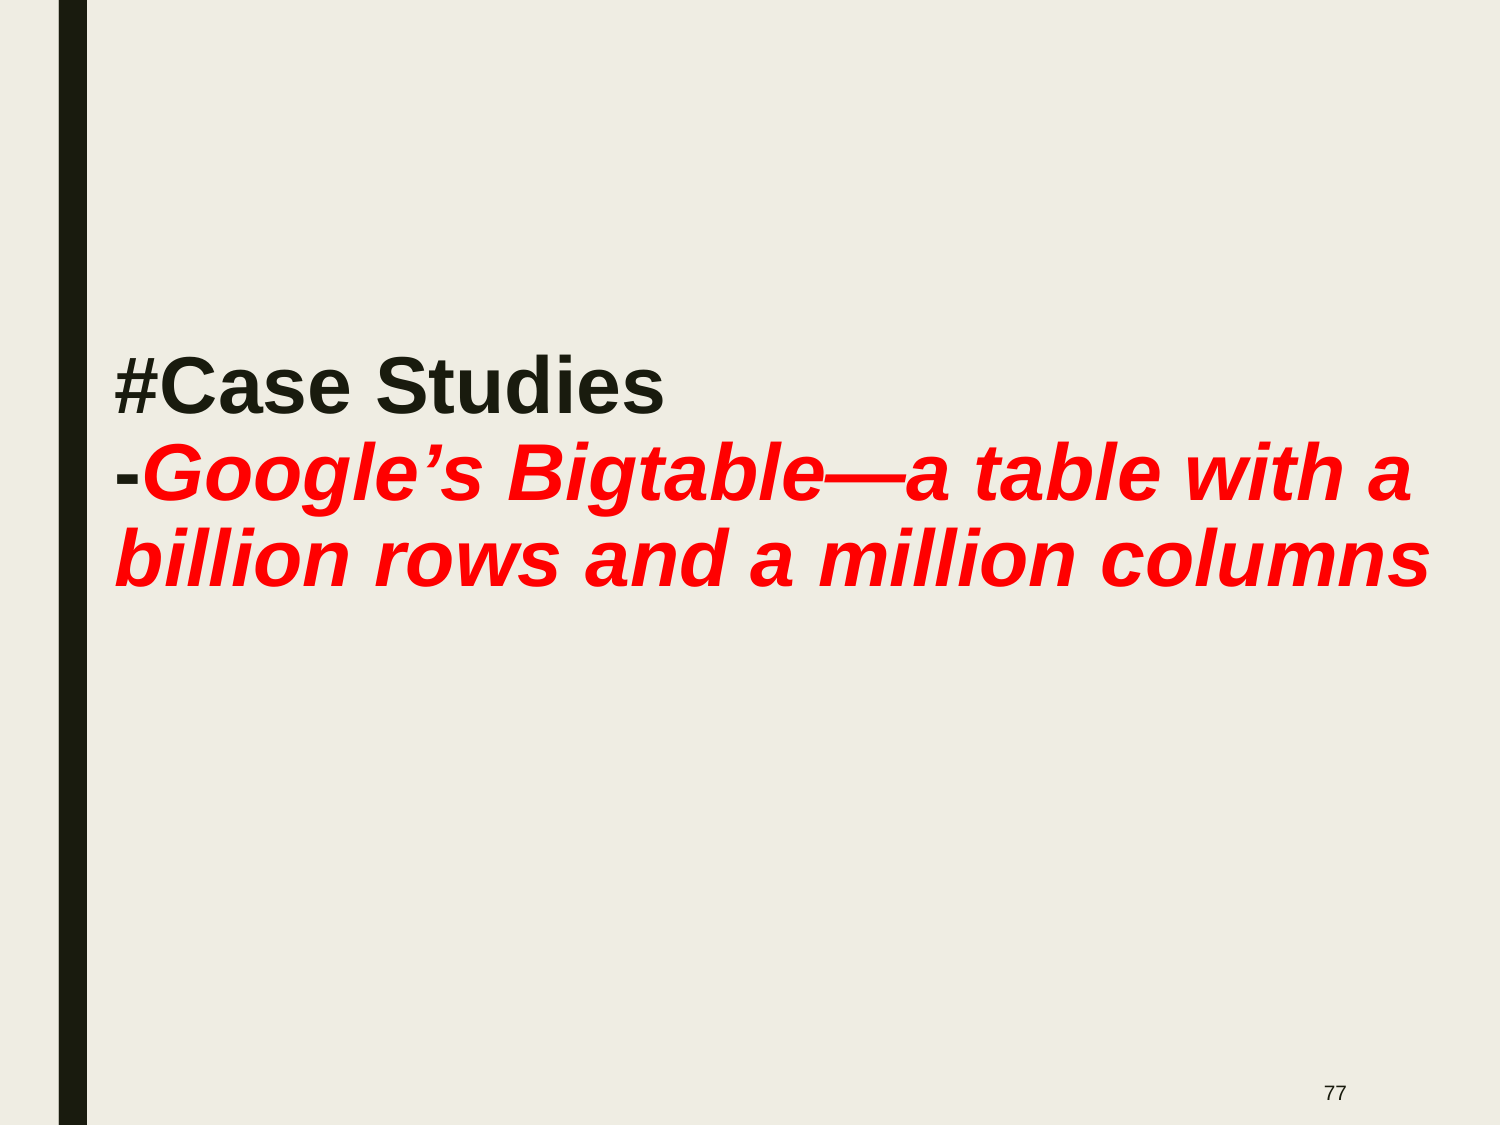

# #Case Studies -Google’s Bigtable—a table with a billion rows and a million columns

77